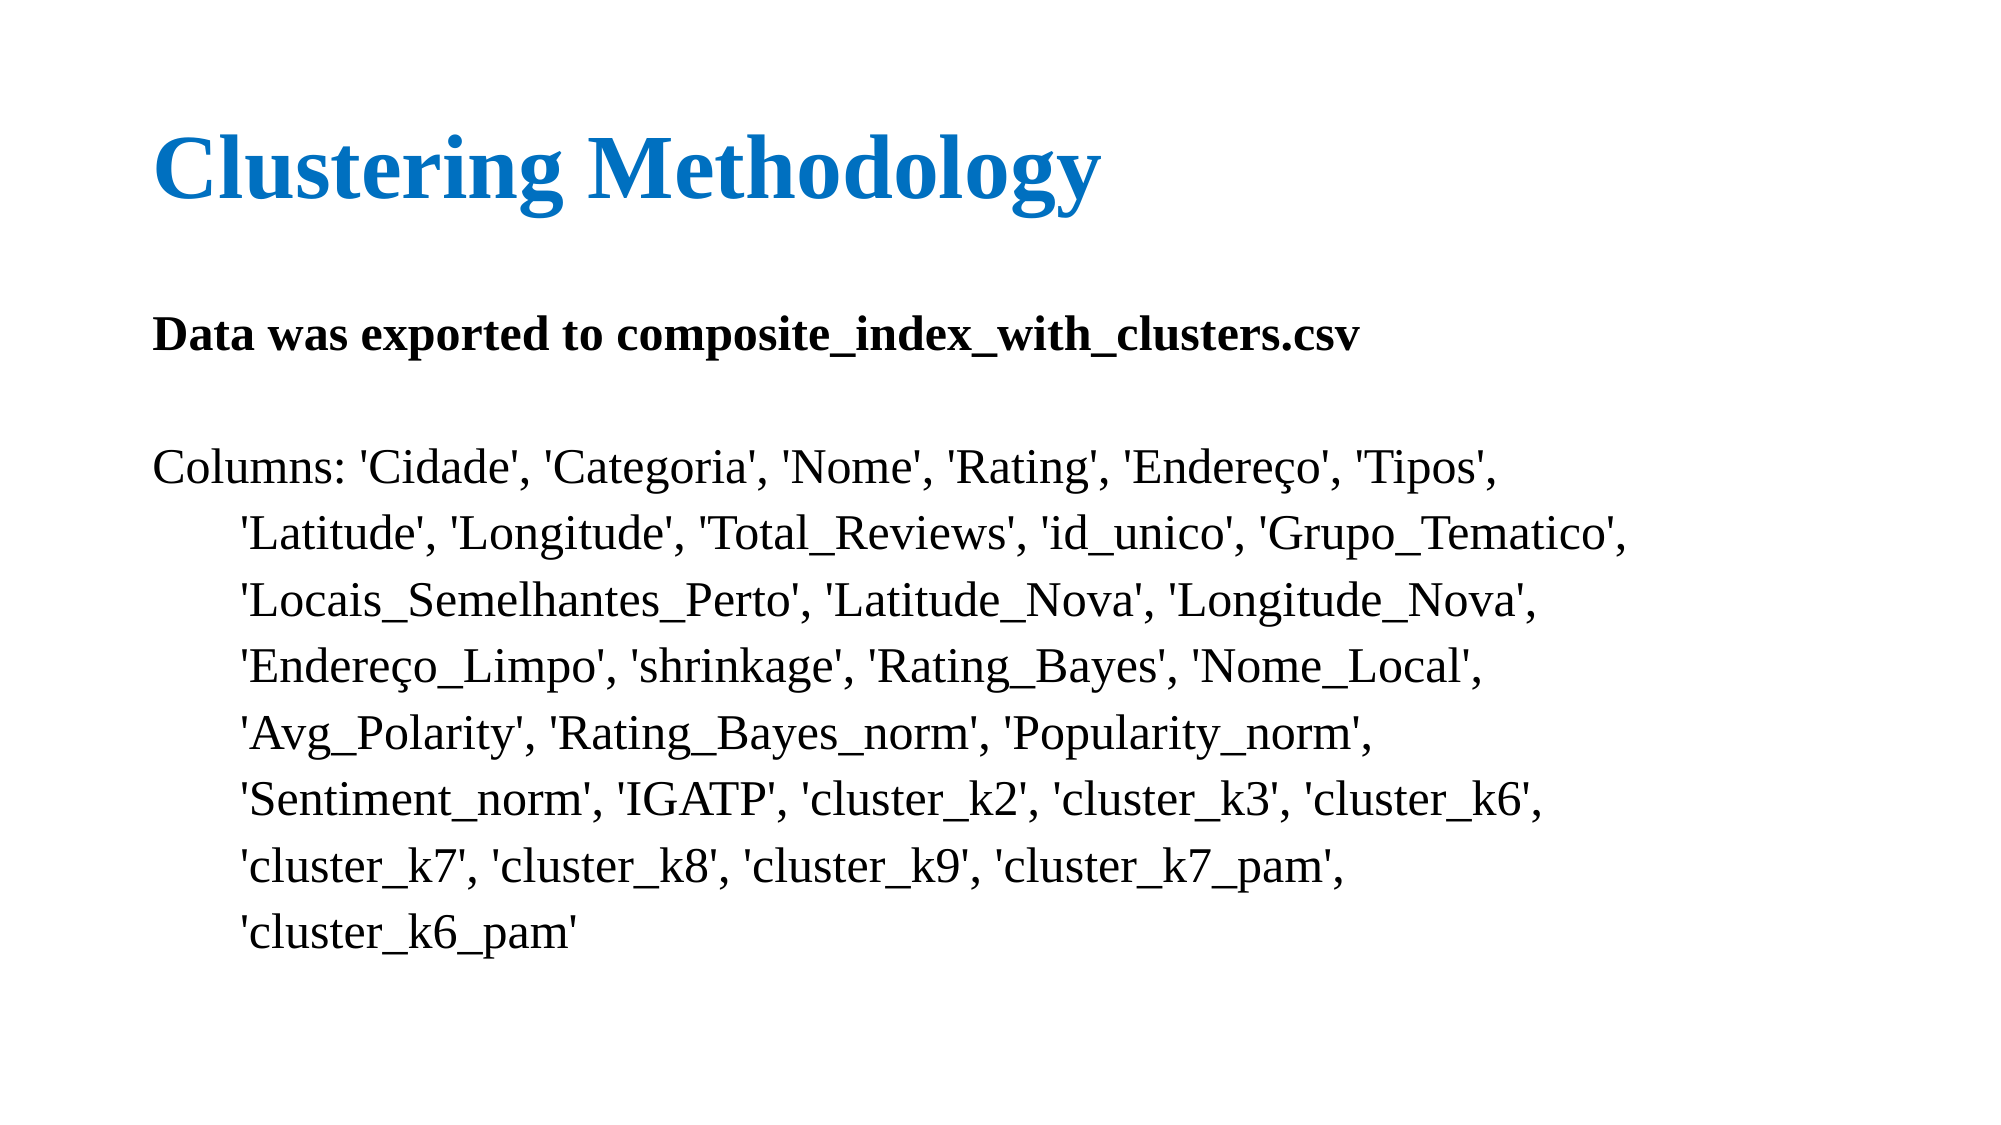

# Clustering Methodology
Data was exported to composite_index_with_clusters.csv

Columns: 'Cidade', 'Categoria', 'Nome', 'Rating', 'Endereço', 'Tipos',
       'Latitude', 'Longitude', 'Total_Reviews', 'id_unico', 'Grupo_Tematico',
       'Locais_Semelhantes_Perto', 'Latitude_Nova', 'Longitude_Nova',
       'Endereço_Limpo', 'shrinkage', 'Rating_Bayes', 'Nome_Local',
       'Avg_Polarity', 'Rating_Bayes_norm', 'Popularity_norm',
       'Sentiment_norm', 'IGATP', 'cluster_k2', 'cluster_k3', 'cluster_k6',
       'cluster_k7', 'cluster_k8', 'cluster_k9', 'cluster_k7_pam',
       'cluster_k6_pam'